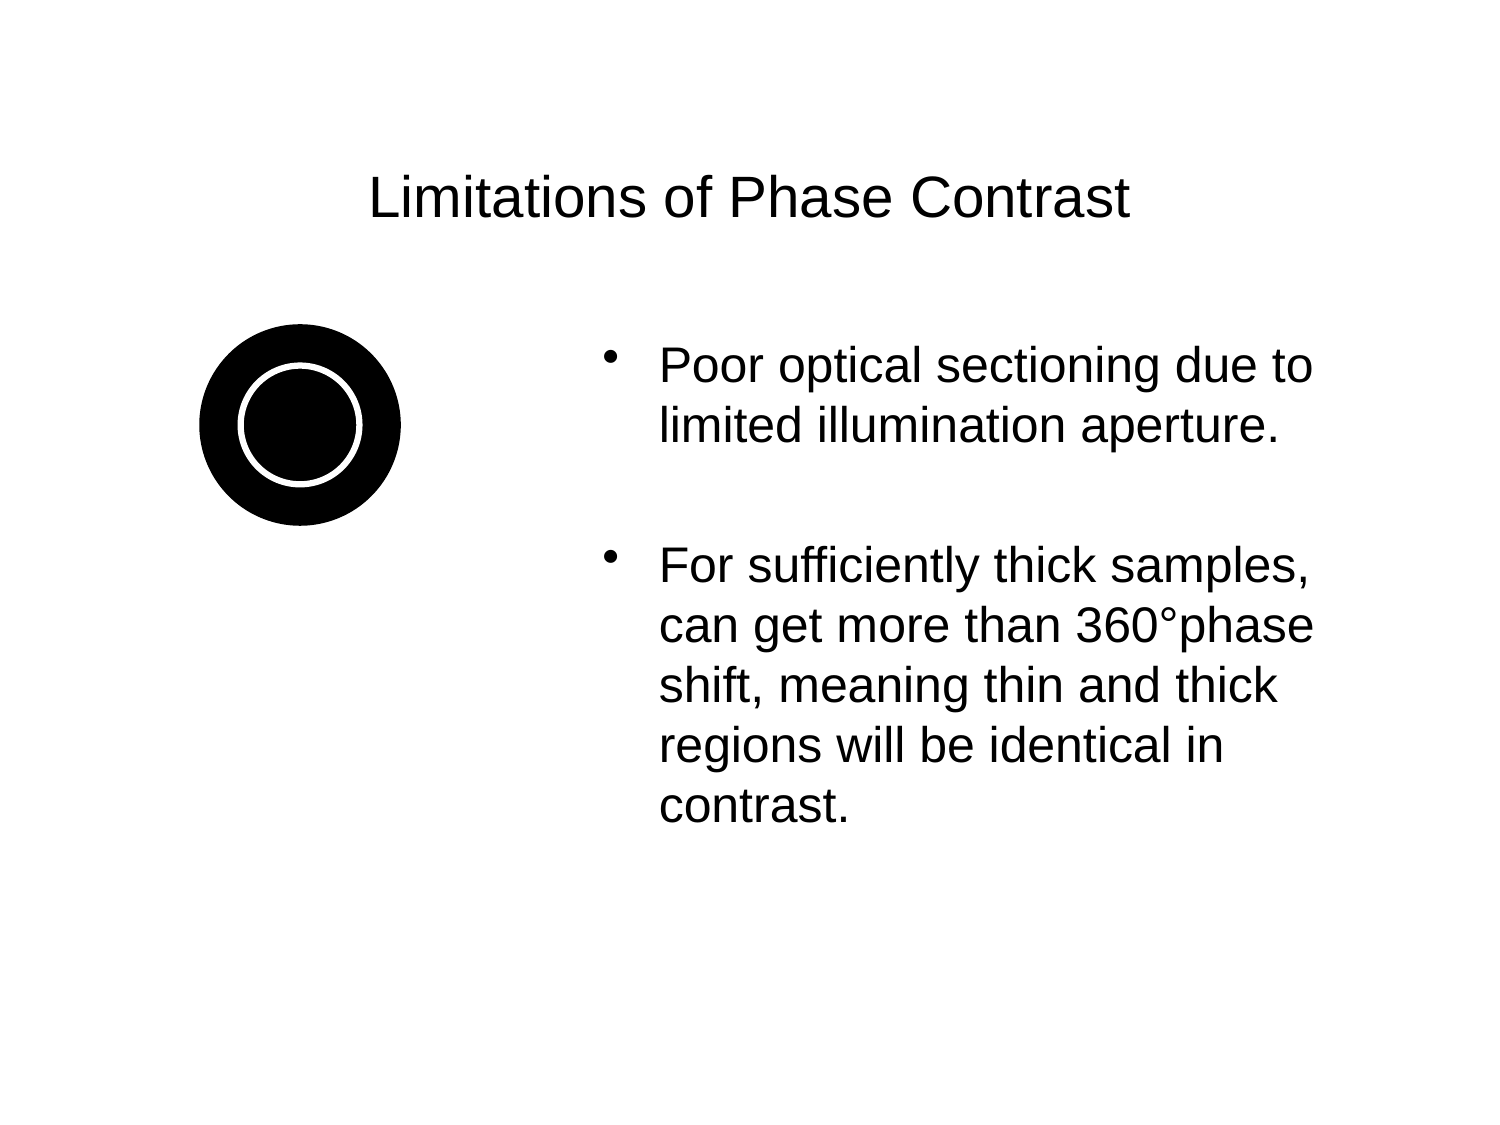

# Limitations of Phase Contrast

Poor optical sectioning due to limited illumination aperture.

For sufficiently thick samples, can get more than 360°phase shift, meaning thin and thick regions will be identical in contrast.